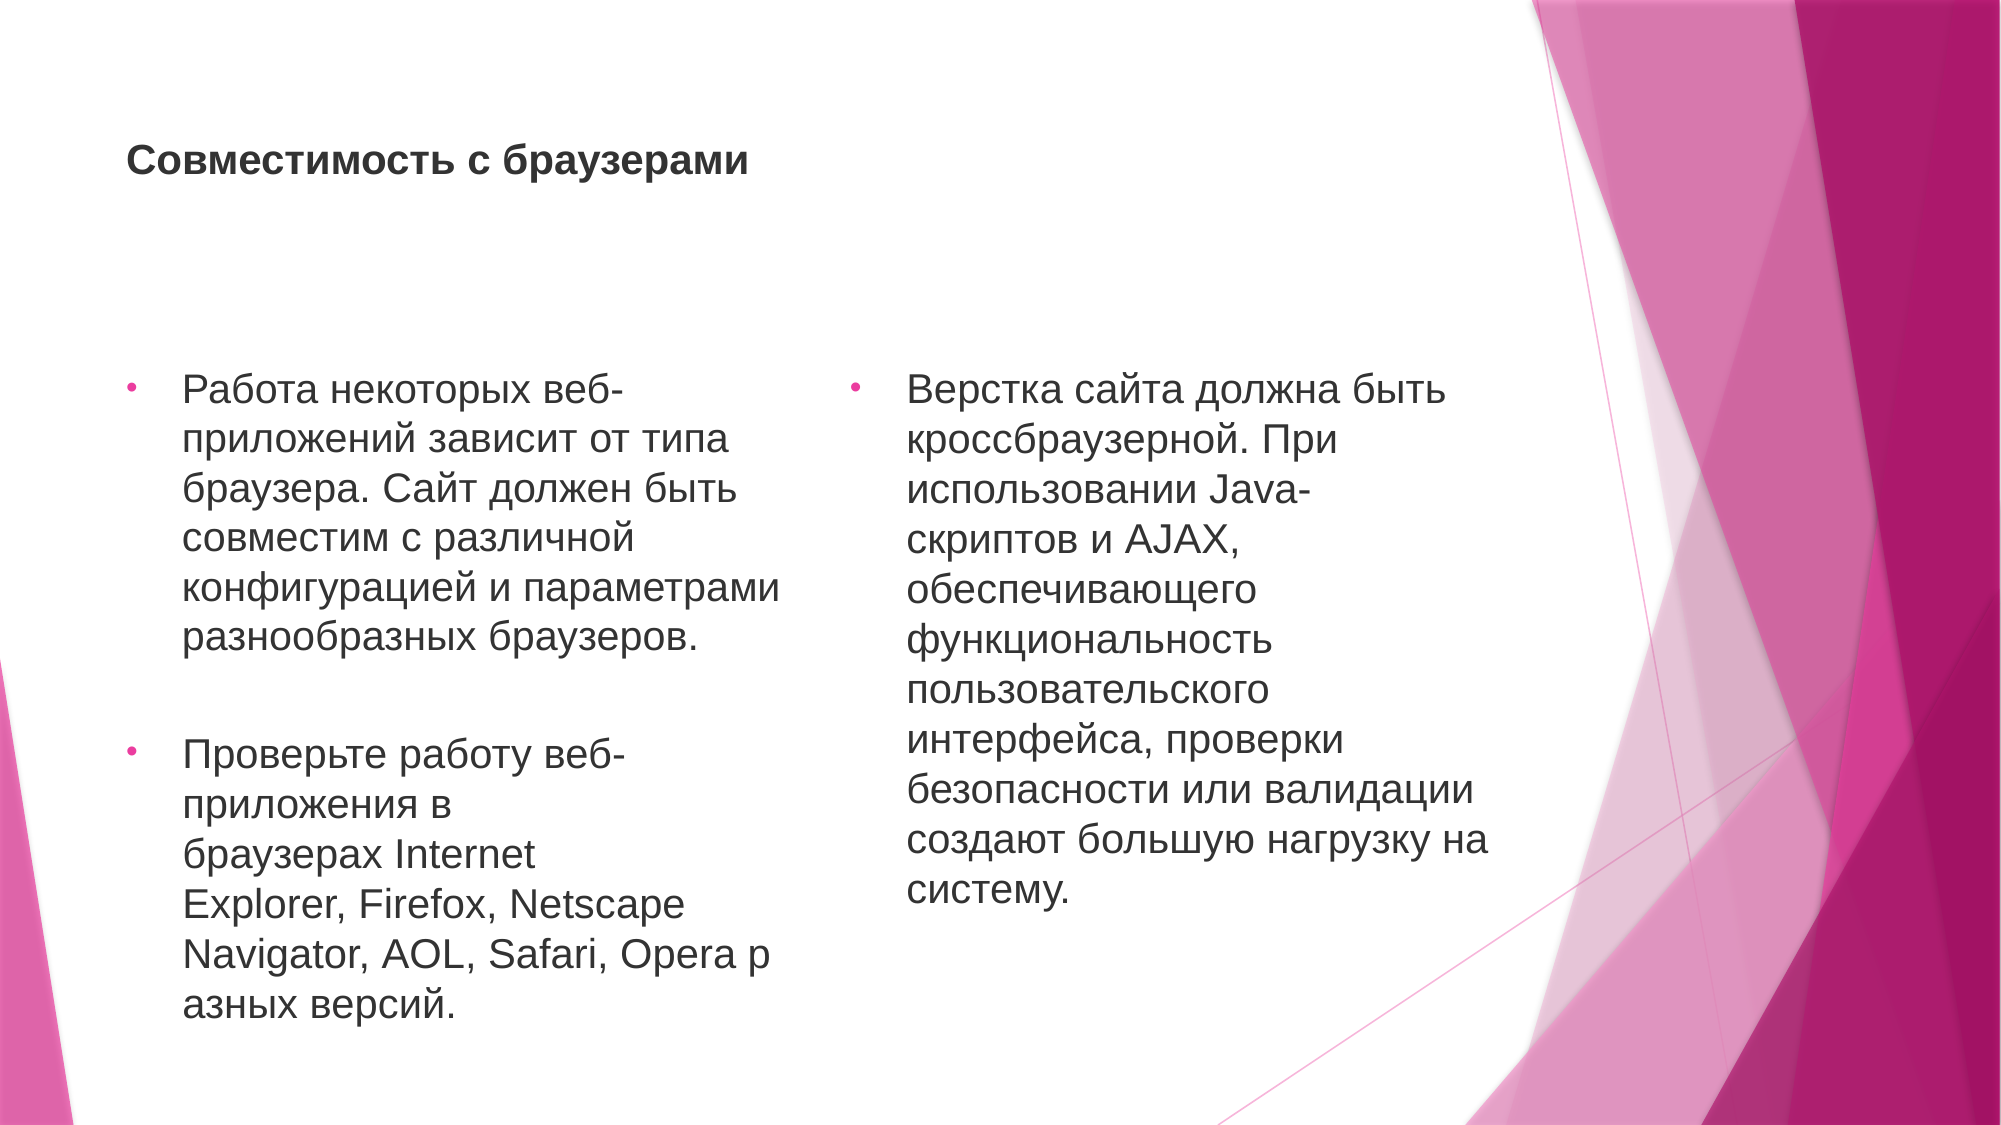

# Совместимость с браузерами
Работа некоторых веб-приложений зависит от типа браузера. Сайт должен быть совместим с различной конфигурацией и параметрами разнообразных браузеров.

Верстка сайта должна быть кроссбраузерной. При использовании Java-скриптов и AJAX, обеспечивающего функциональность пользовательского интерфейса, проверки безопасности или валидации создают большую нагрузку на систему.
Проверьте работу веб-приложения в браузерах Internet Explorer, Firefox, Netscape Navigator, AOL, Safari, Opera разных версий.